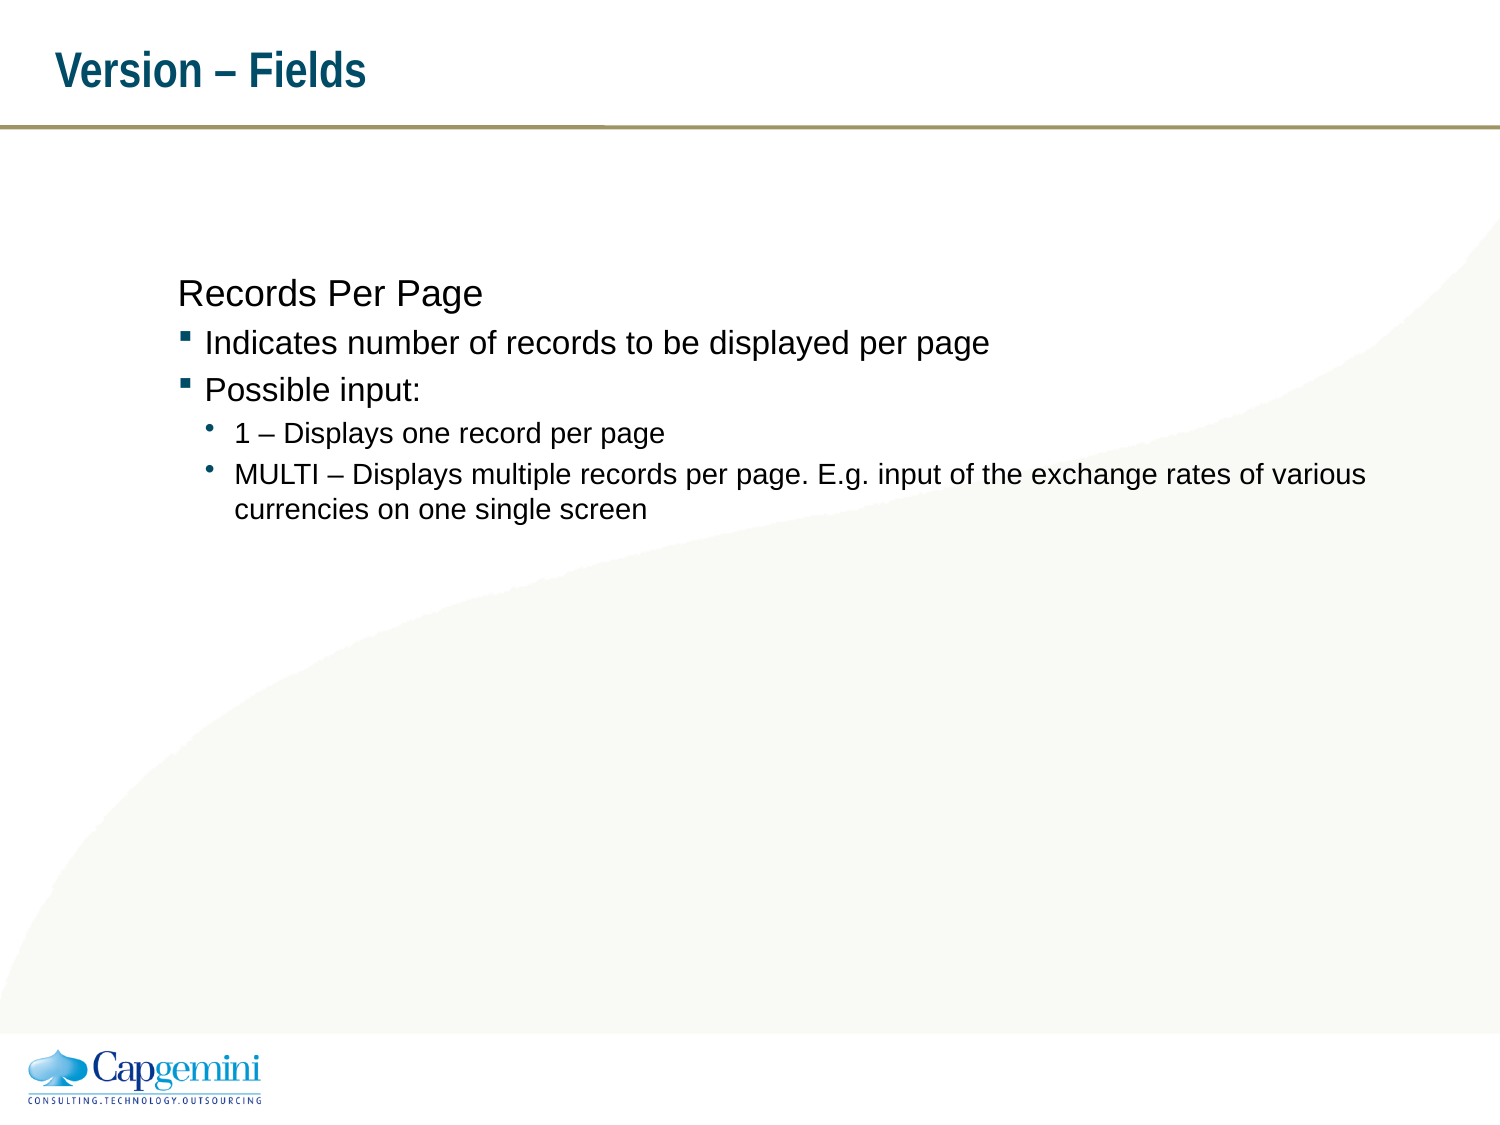

# Version – Fields
Records Per Page
Indicates number of records to be displayed per page
Possible input:
1 – Displays one record per page
MULTI – Displays multiple records per page. E.g. input of the exchange rates of various currencies on one single screen